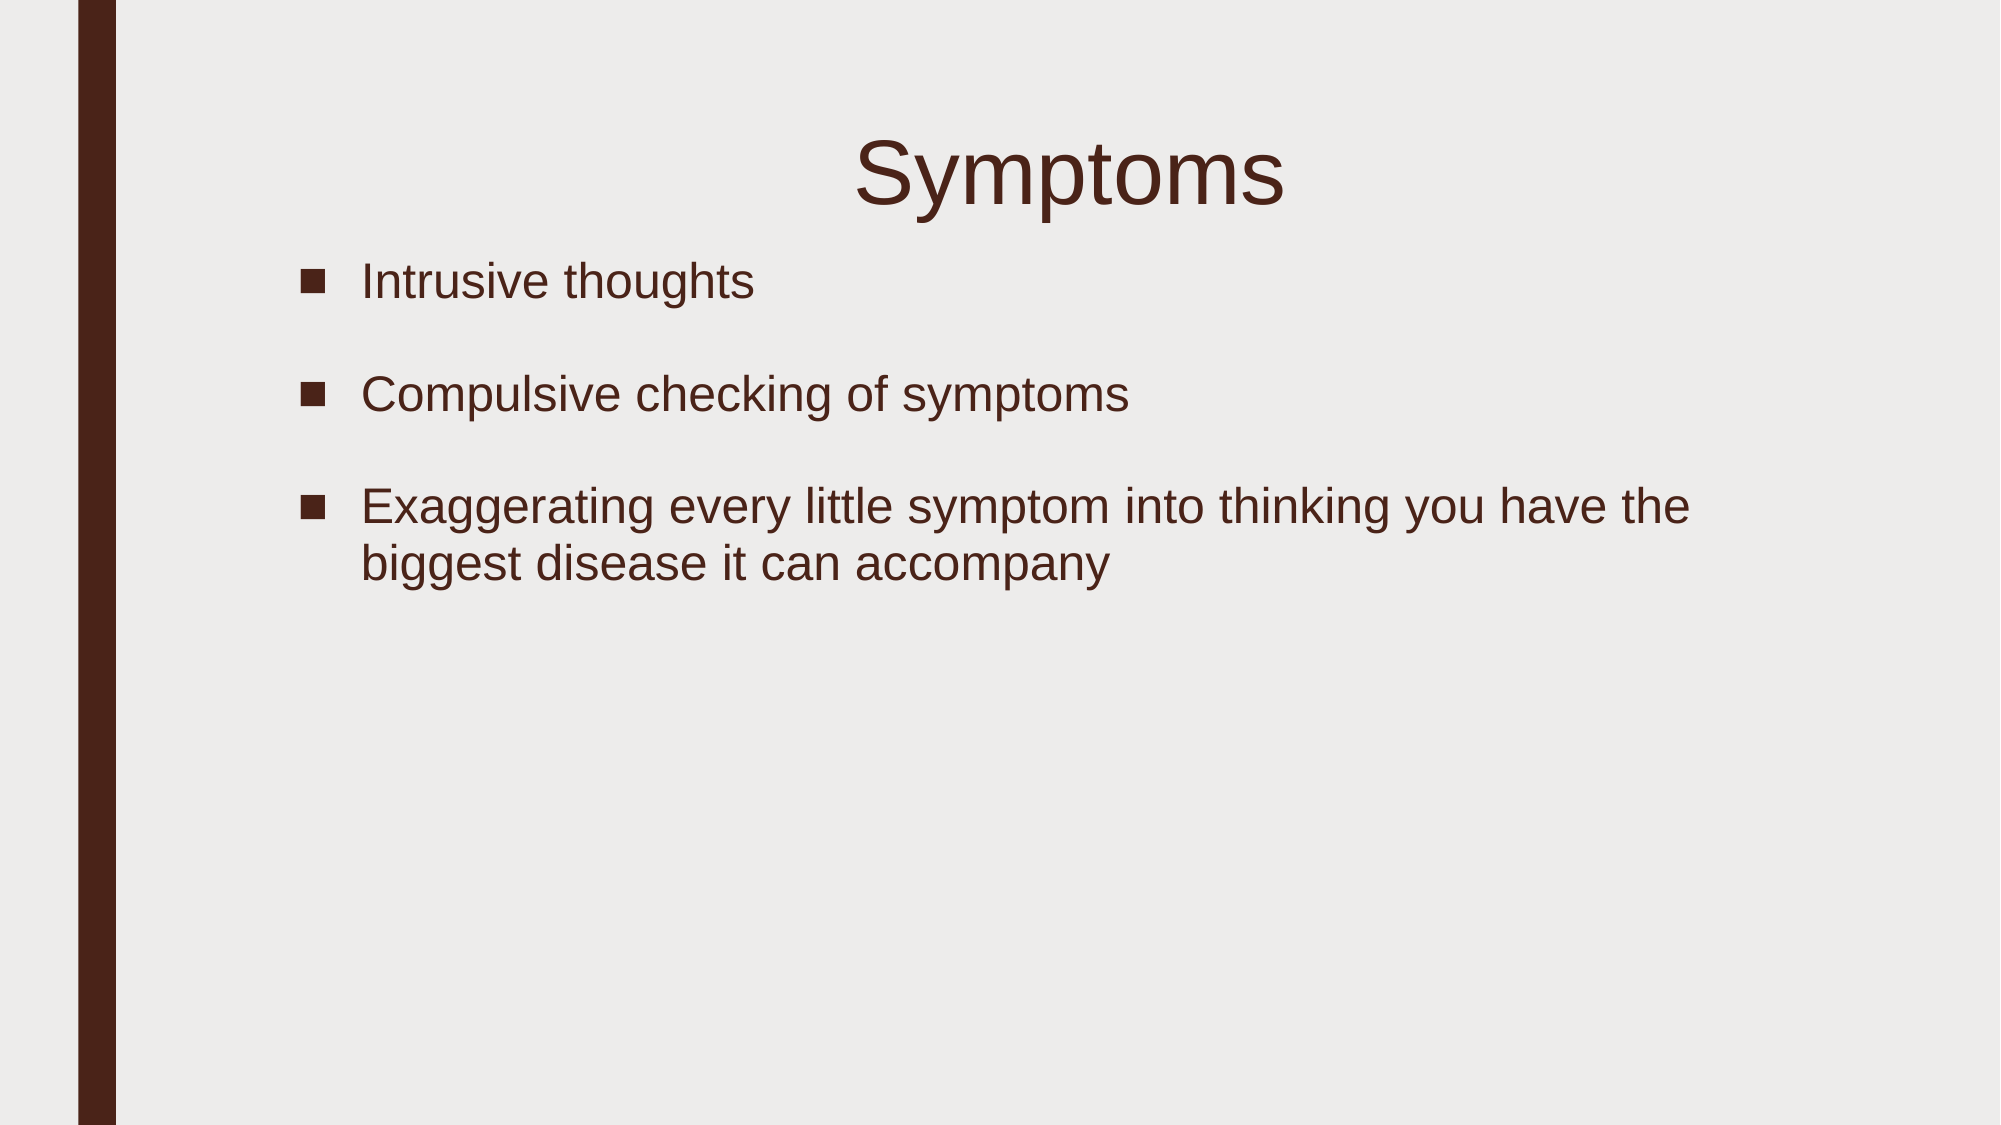

# Symptoms
Intrusive thoughts

Compulsive checking of symptoms

Exaggerating every little symptom into thinking you have the biggest disease it can accompany